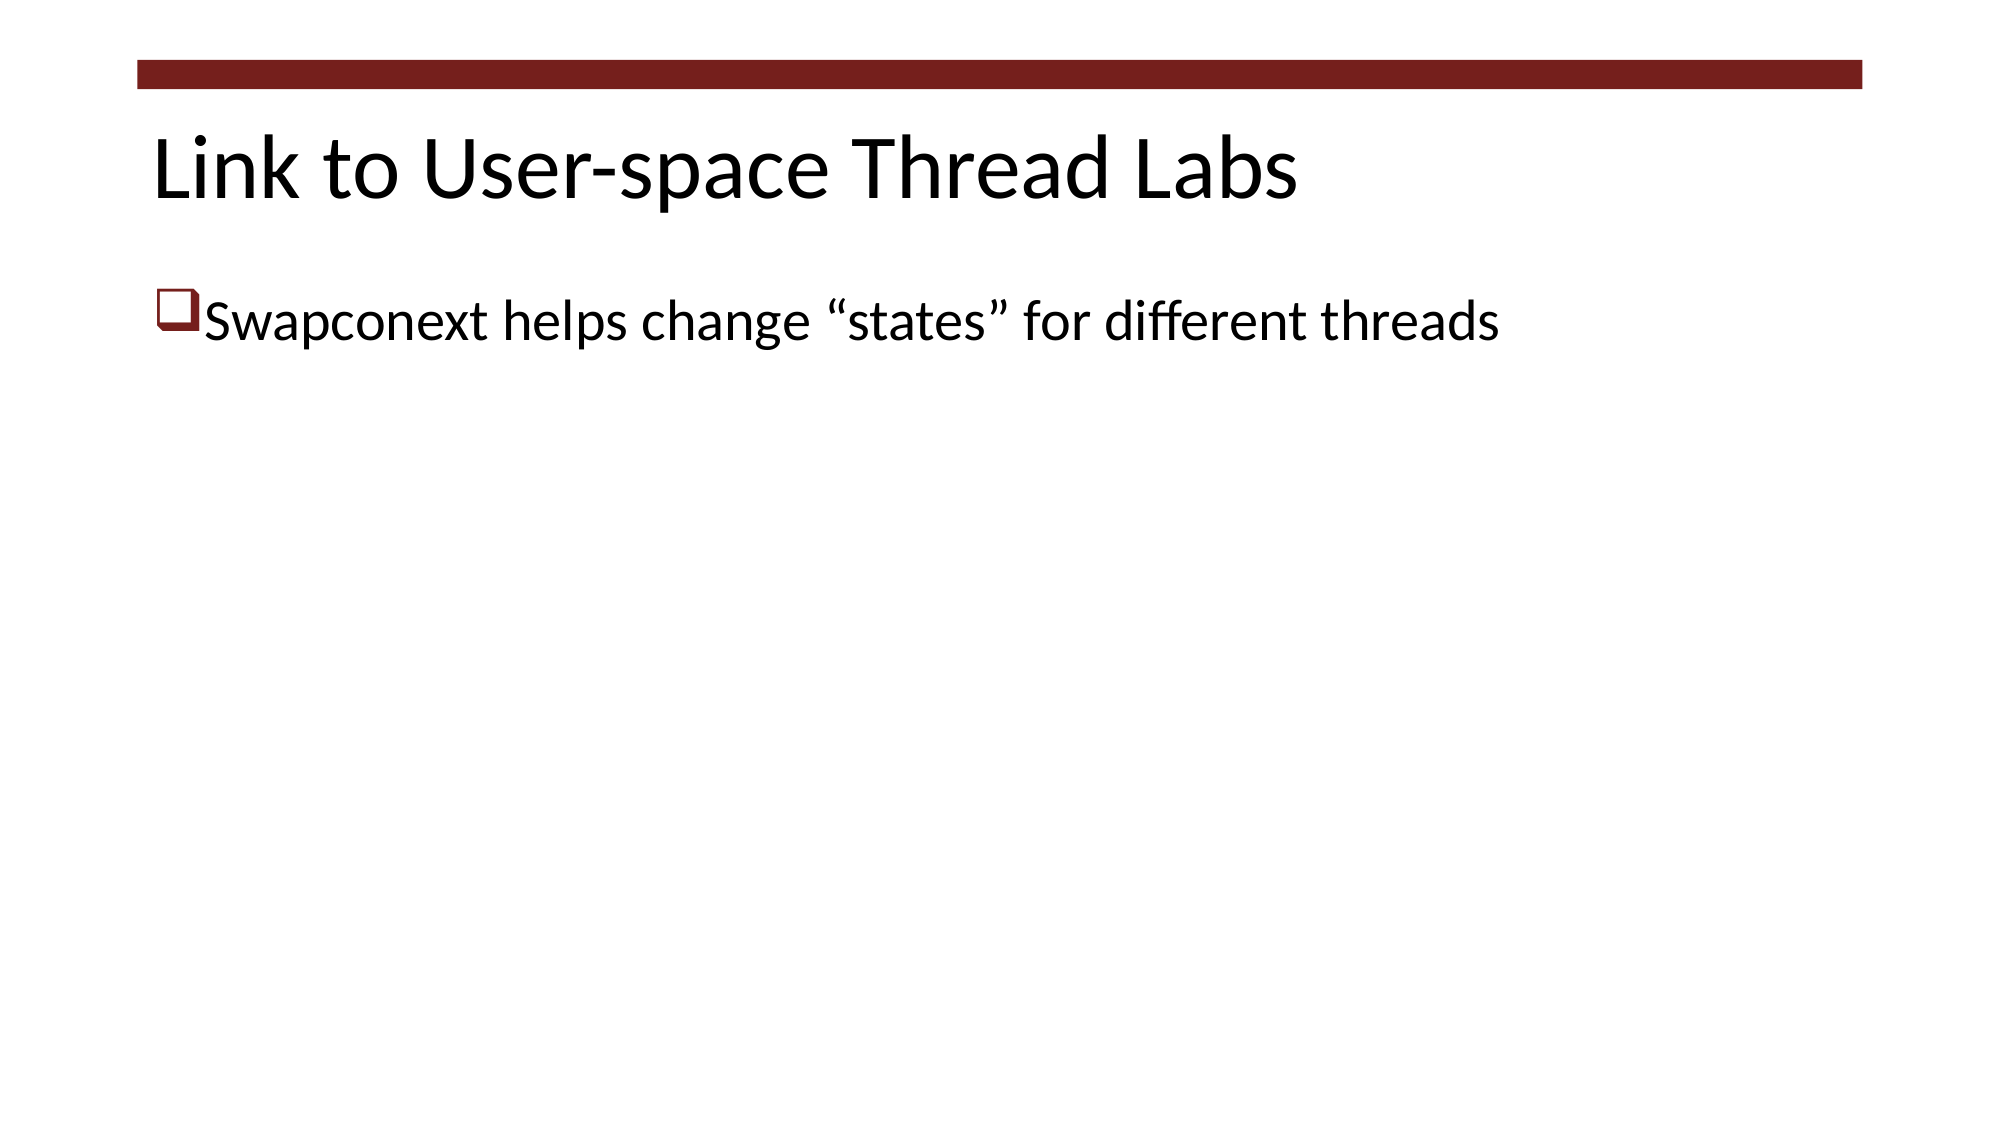

# Link to User-space Thread Labs
Swapconext helps change “states” for different threads